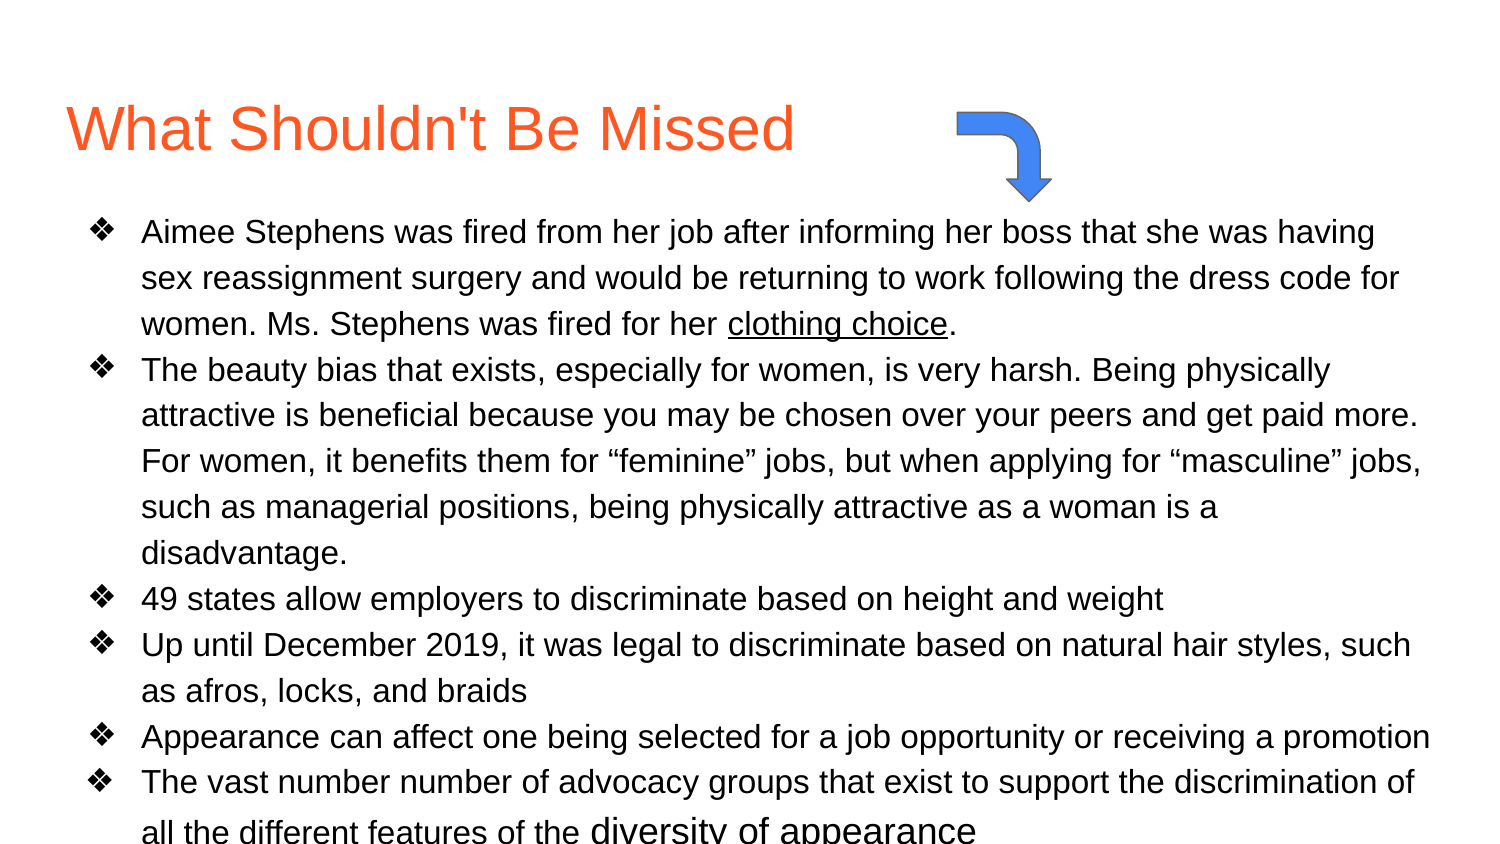

# What Shouldn't Be Missed

Aimee Stephens was fired from her job after informing her boss that she was having sex reassignment surgery and would be returning to work following the dress code for women. Ms. Stephens was fired for her clothing choice.
The beauty bias that exists, especially for women, is very harsh. Being physically attractive is beneficial because you may be chosen over your peers and get paid more. For women, it benefits them for “feminine” jobs, but when applying for “masculine” jobs, such as managerial positions, being physically attractive as a woman is a disadvantage.
49 states allow employers to discriminate based on height and weight
Up until December 2019, it was legal to discriminate based on natural hair styles, such as afros, locks, and braids
Appearance can affect one being selected for a job opportunity or receiving a promotion
The vast number number of advocacy groups that exist to support the discrimination of all the different features of the diversity of appearance